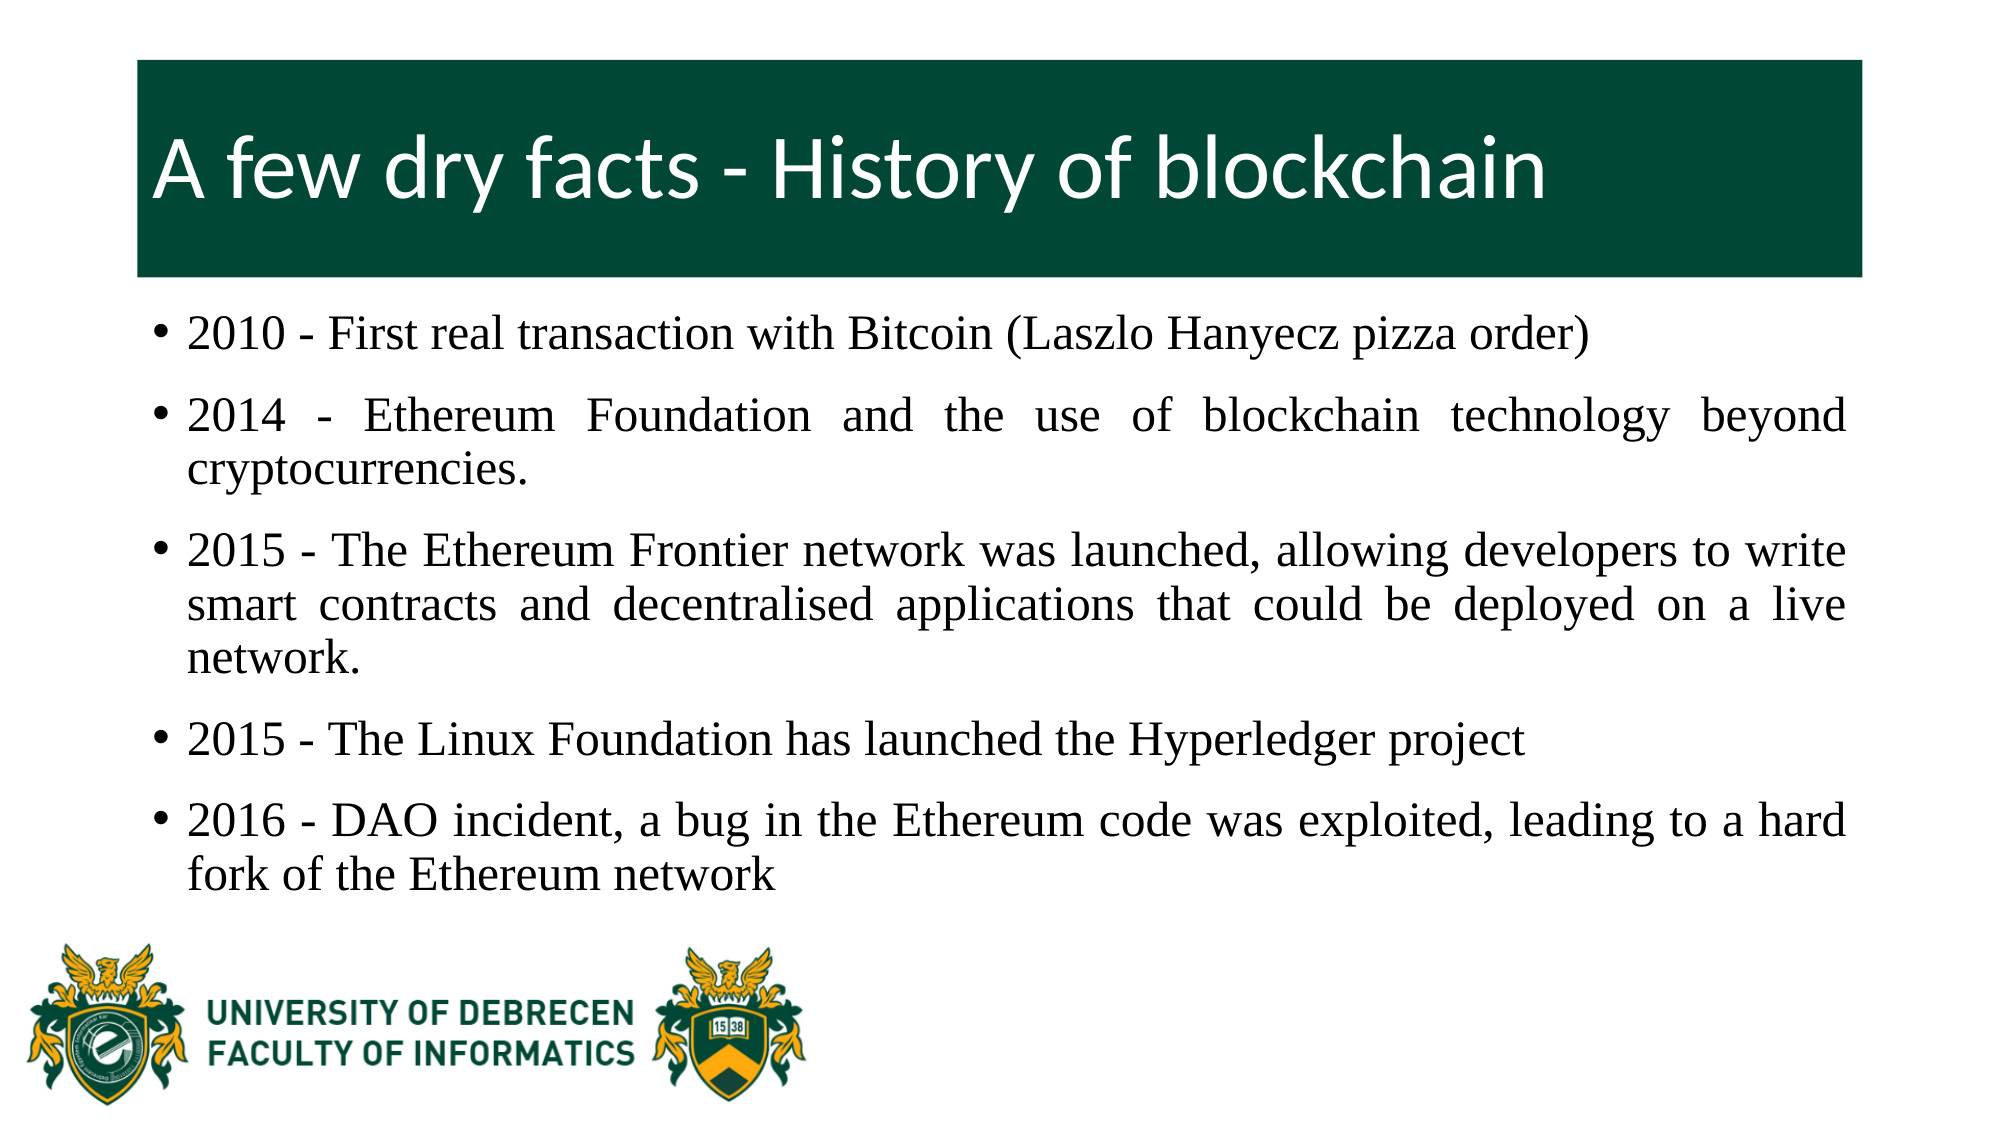

# A few dry facts - History of blockchain
2010 - First real transaction with Bitcoin (Laszlo Hanyecz pizza order)
2014 - Ethereum Foundation and the use of blockchain technology beyond cryptocurrencies.
2015 - The Ethereum Frontier network was launched, allowing developers to write smart contracts and decentralised applications that could be deployed on a live network.
2015 - The Linux Foundation has launched the Hyperledger project
2016 - DAO incident, a bug in the Ethereum code was exploited, leading to a hard fork of the Ethereum network